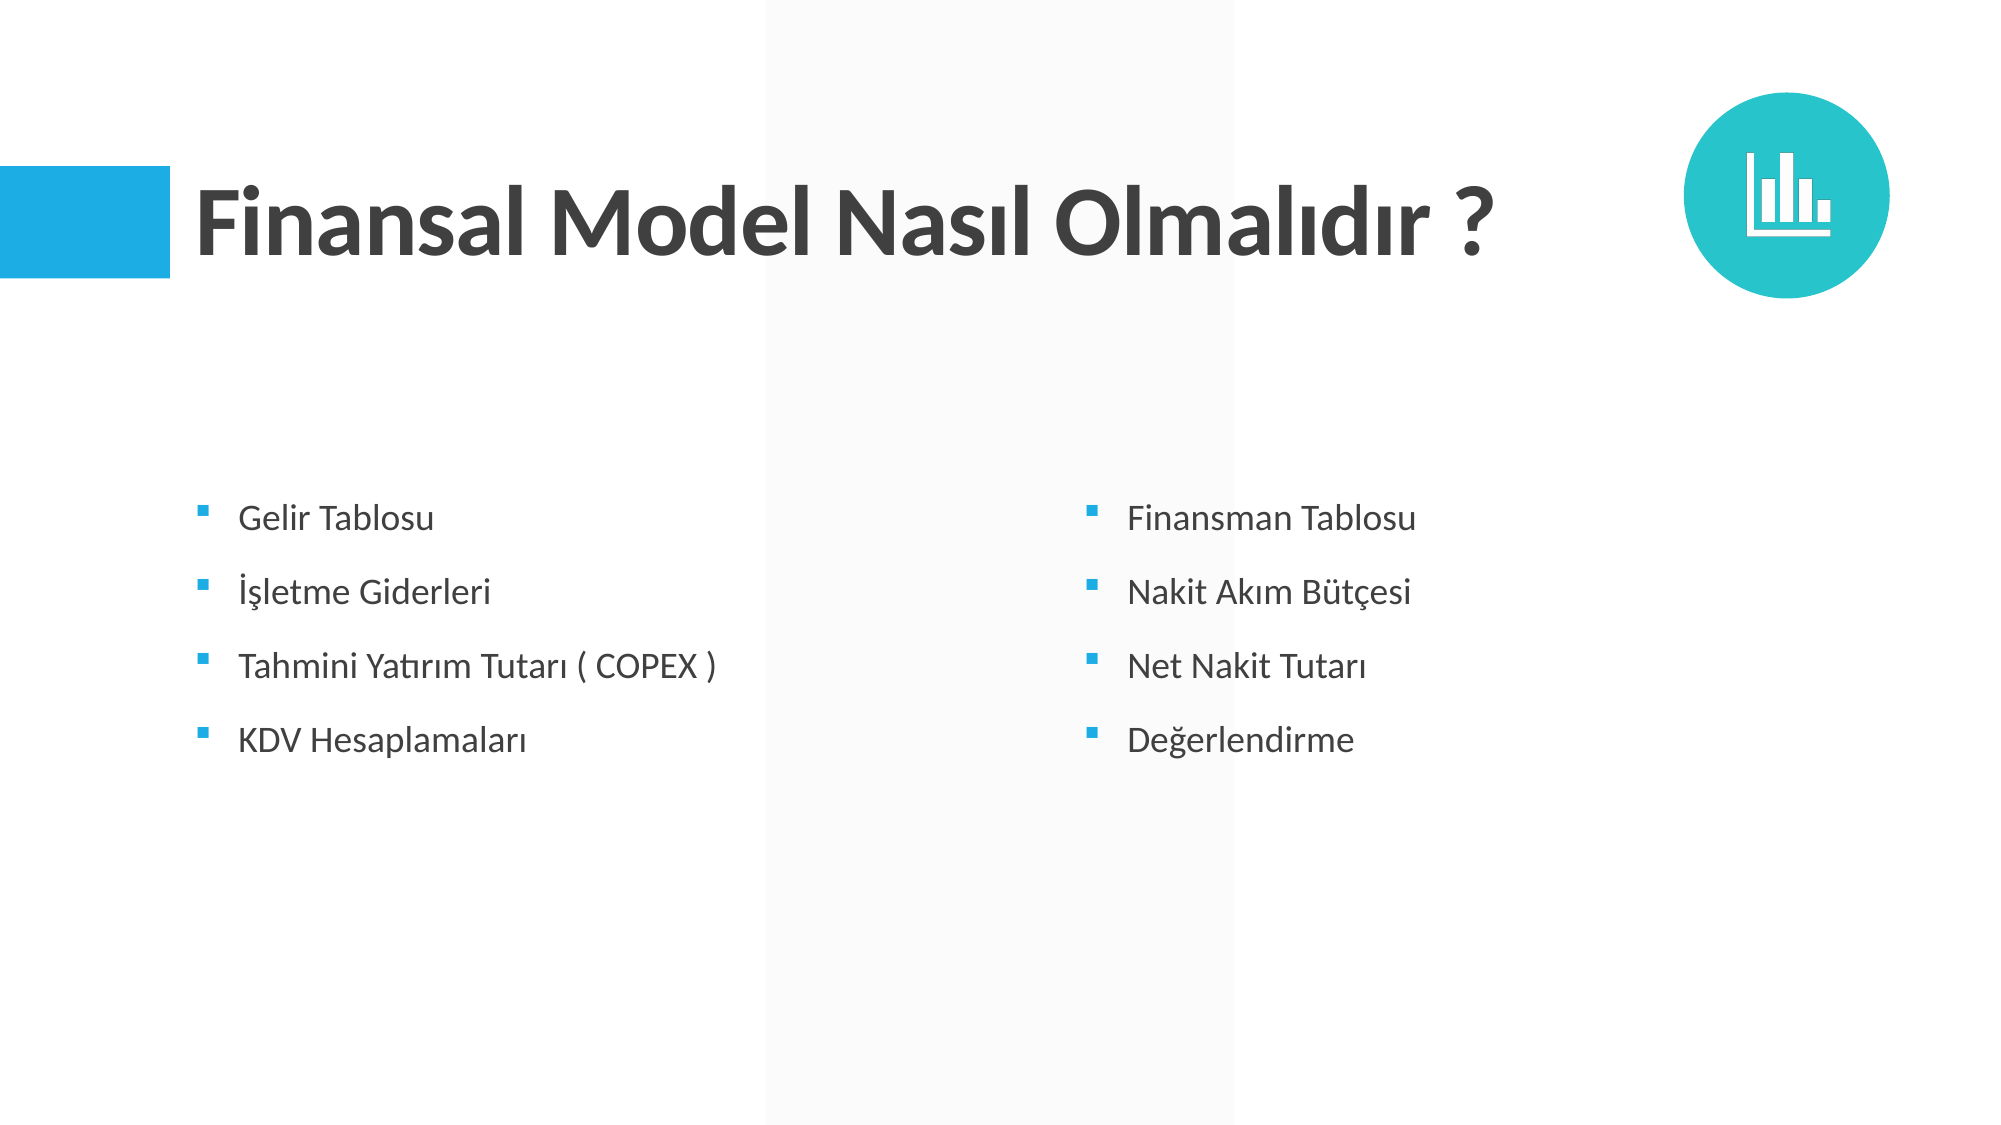

# Finansal Model Nasıl Olmalıdır ?

Finansman Tablosu
Nakit Akım Bütçesi
Net Nakit Tutarı
Değerlendirme
Gelir Tablosu
İşletme Giderleri
Tahmini Yatırım Tutarı ( COPEX )
KDV Hesaplamaları